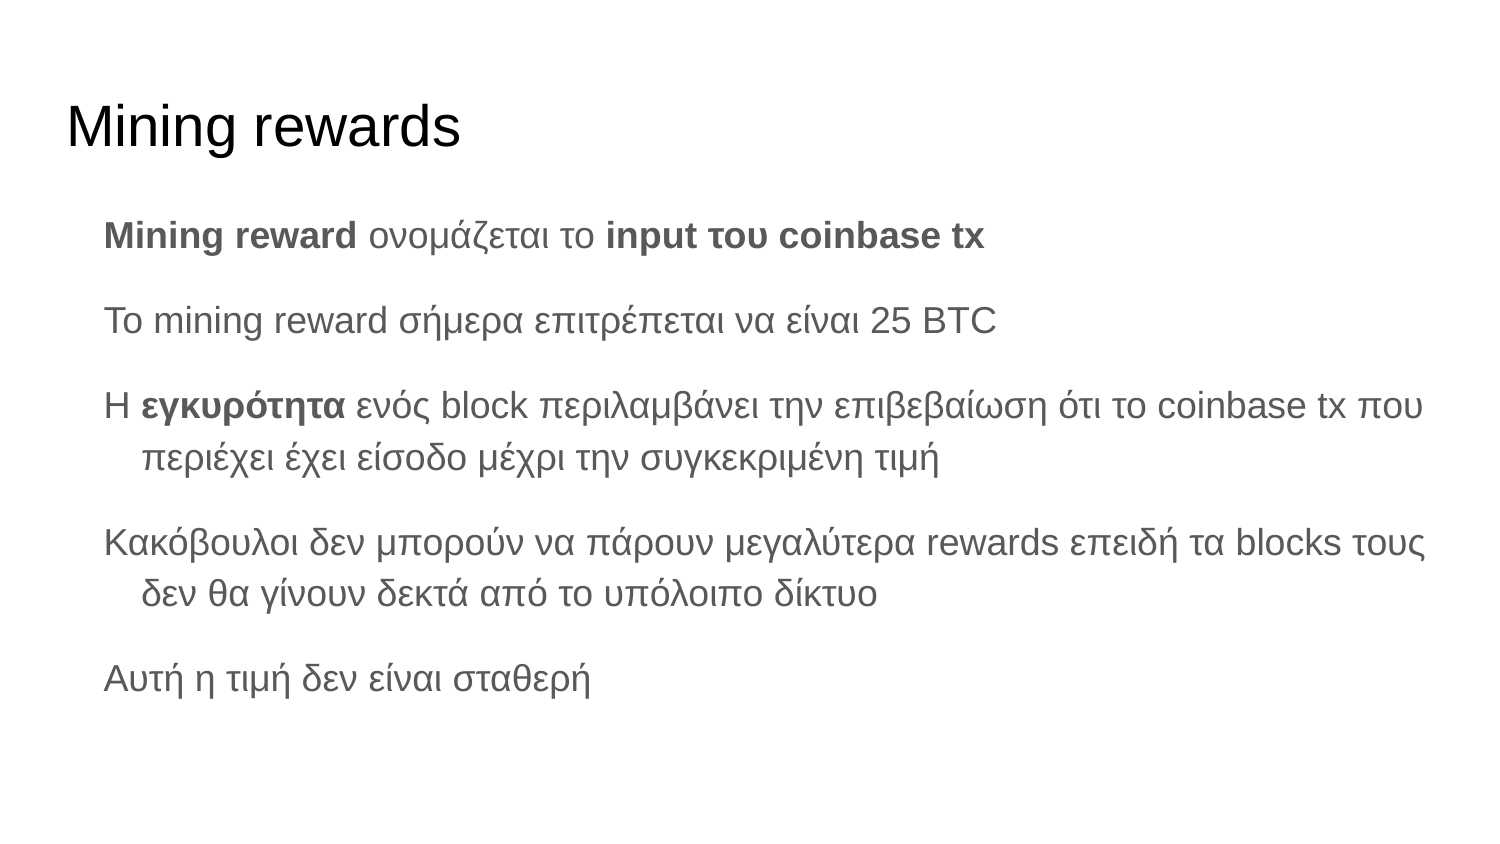

# Mining rewards
Mining reward ονομάζεται το input του coinbase tx
Το mining reward σήμερα επιτρέπεται να είναι 25 BTC
Η εγκυρότητα ενός block περιλαμβάνει την επιβεβαίωση ότι το coinbase tx που περιέχει έχει είσοδο μέχρι την συγκεκριμένη τιμή
Κακόβουλοι δεν μπορούν να πάρουν μεγαλύτερα rewards επειδή τα blocks τους δεν θα γίνουν δεκτά από το υπόλοιπο δίκτυο
Αυτή η τιμή δεν είναι σταθερή